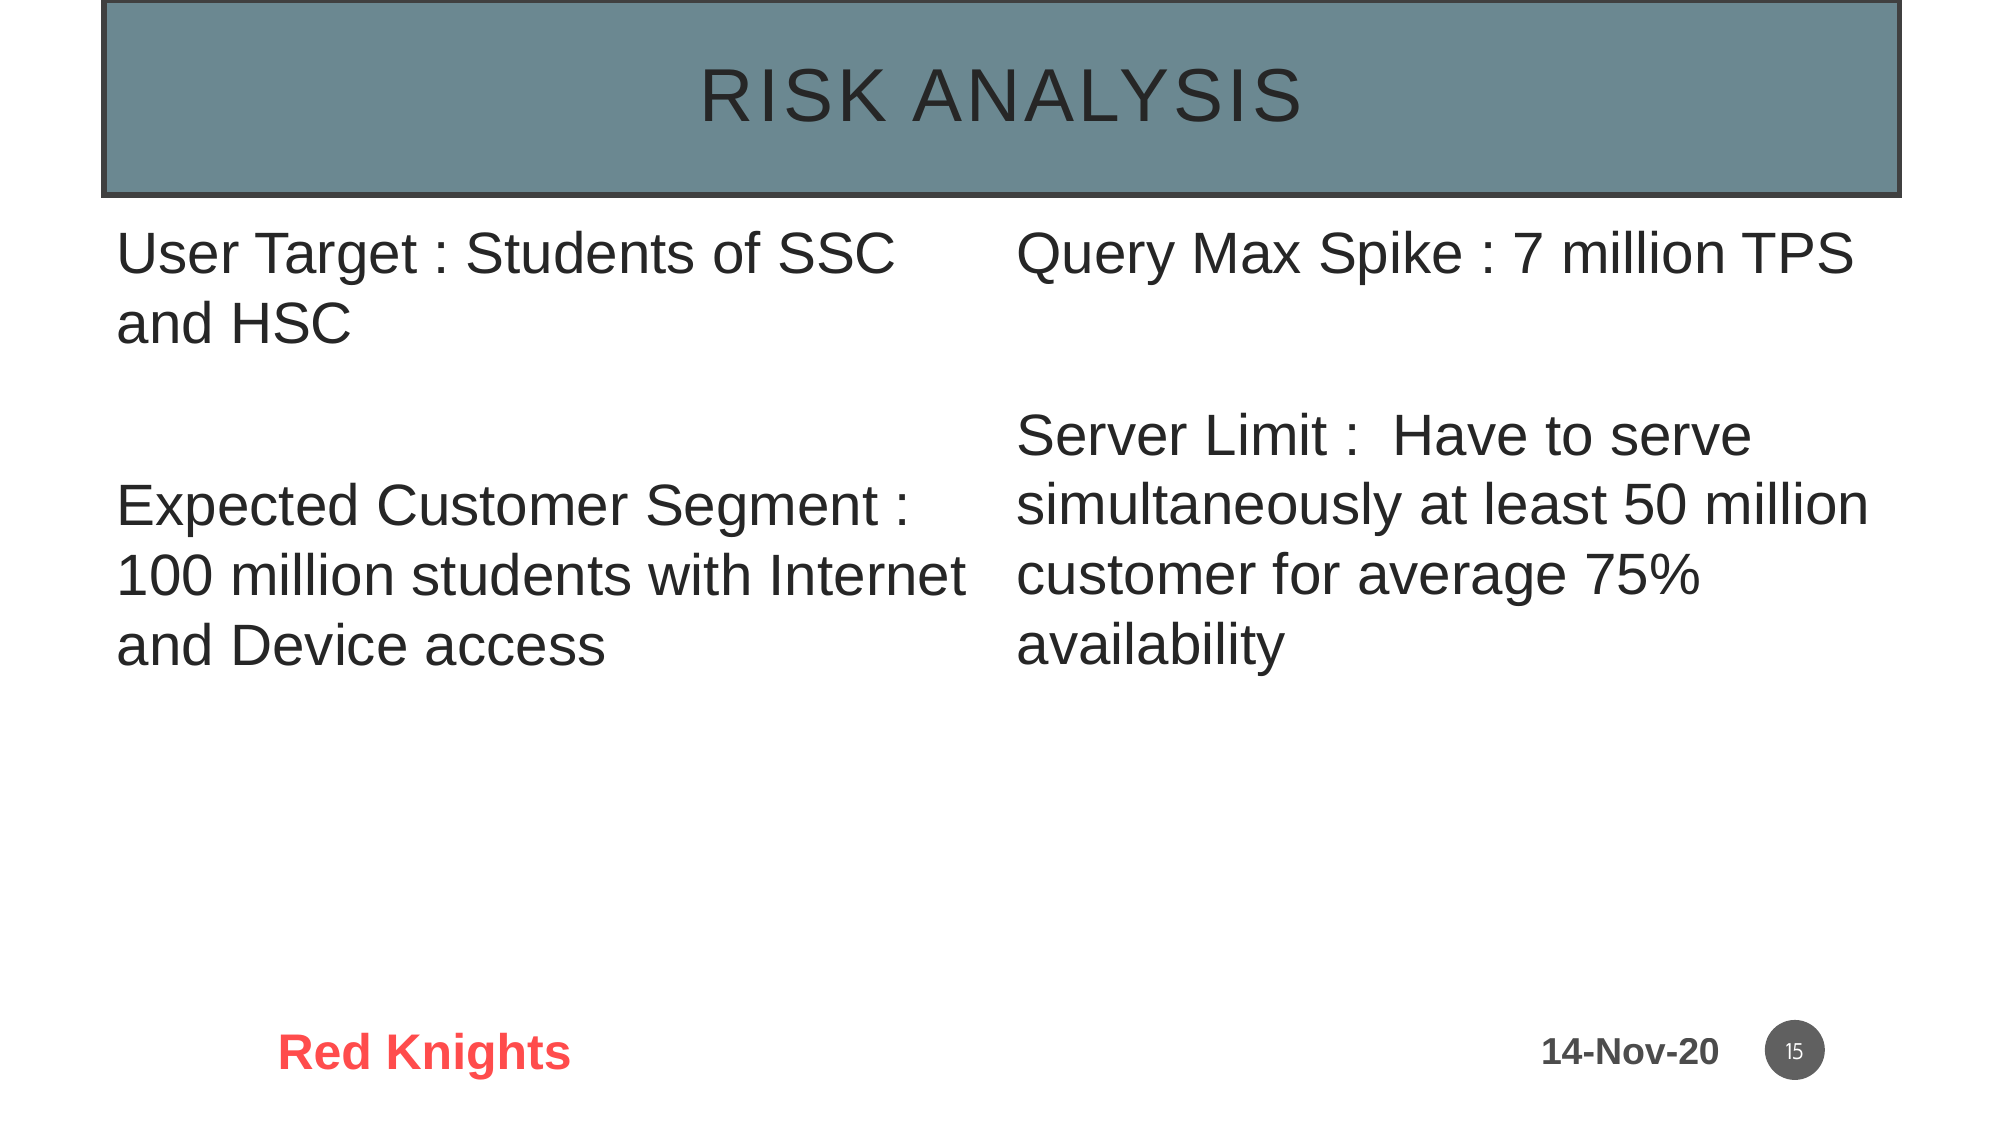

# RISK Analysis
User Target : Students of SSC and HSC

Expected Customer Segment : 100 million students with Internet and Device access

Query Max Spike : 7 million TPS

Server Limit :  Have to serve simultaneously at least 50 million customer for average 75% availability
15
Red Knights
14-Nov-20